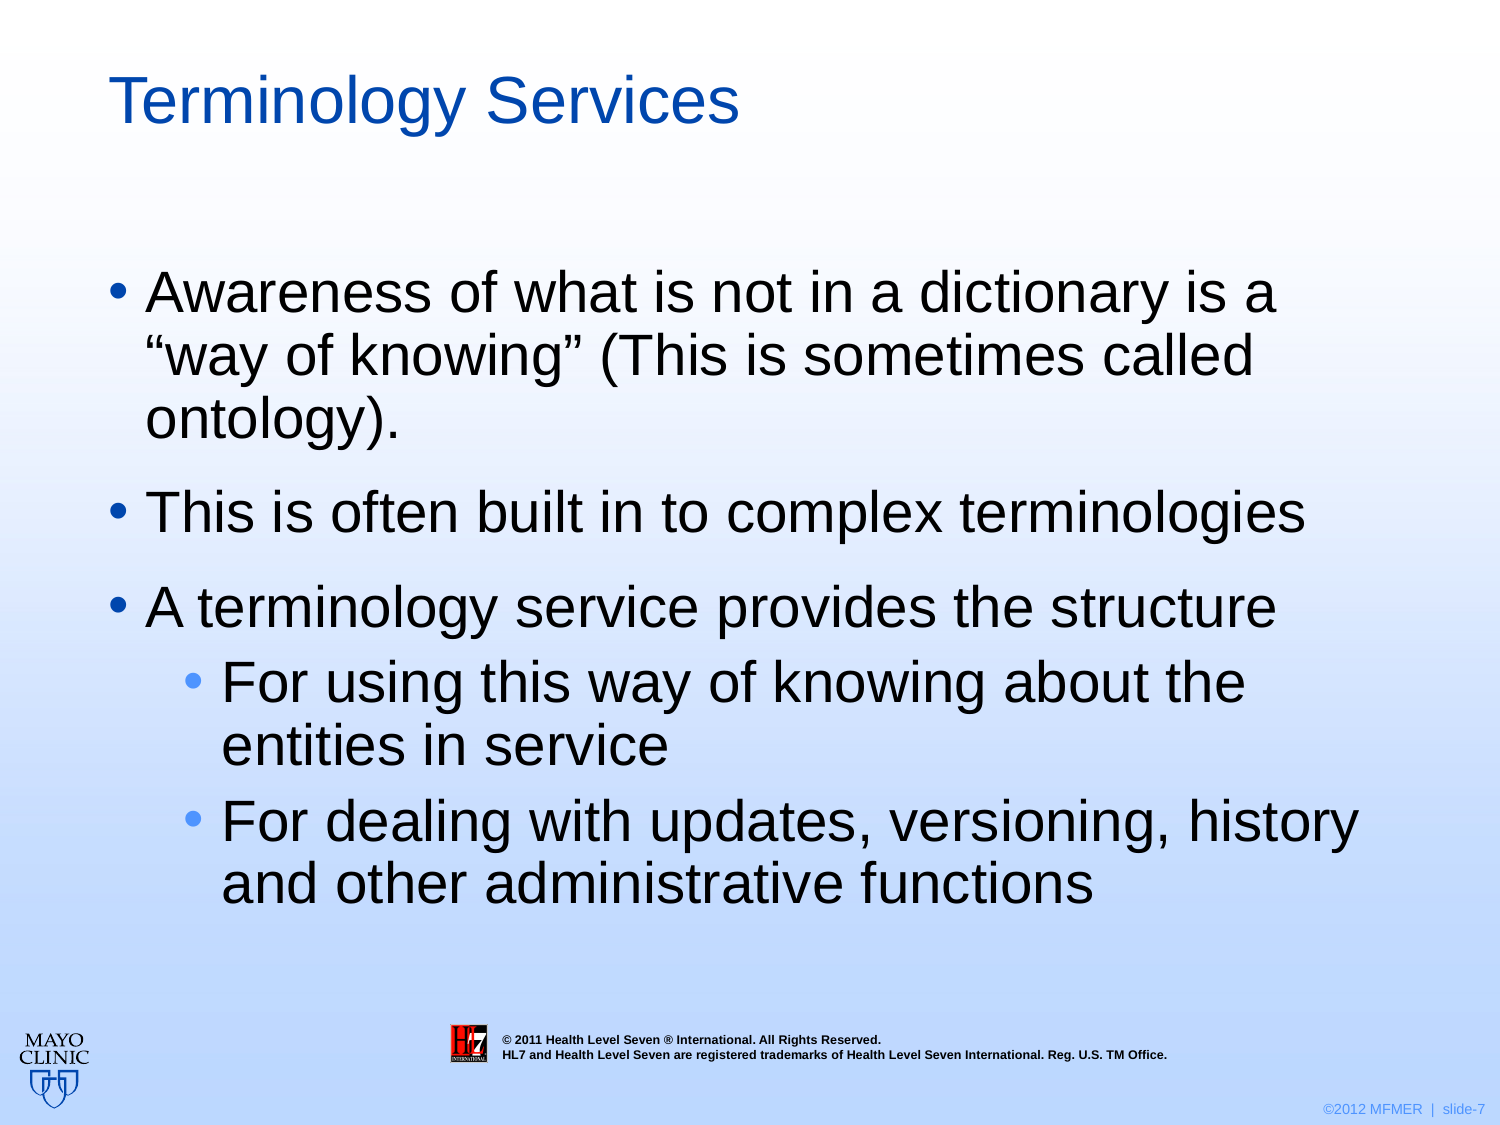

# Terminology Services
Awareness of what is not in a dictionary is a “way of knowing” (This is sometimes called ontology).
This is often built in to complex terminologies
A terminology service provides the structure
For using this way of knowing about the entities in service
For dealing with updates, versioning, history and other administrative functions